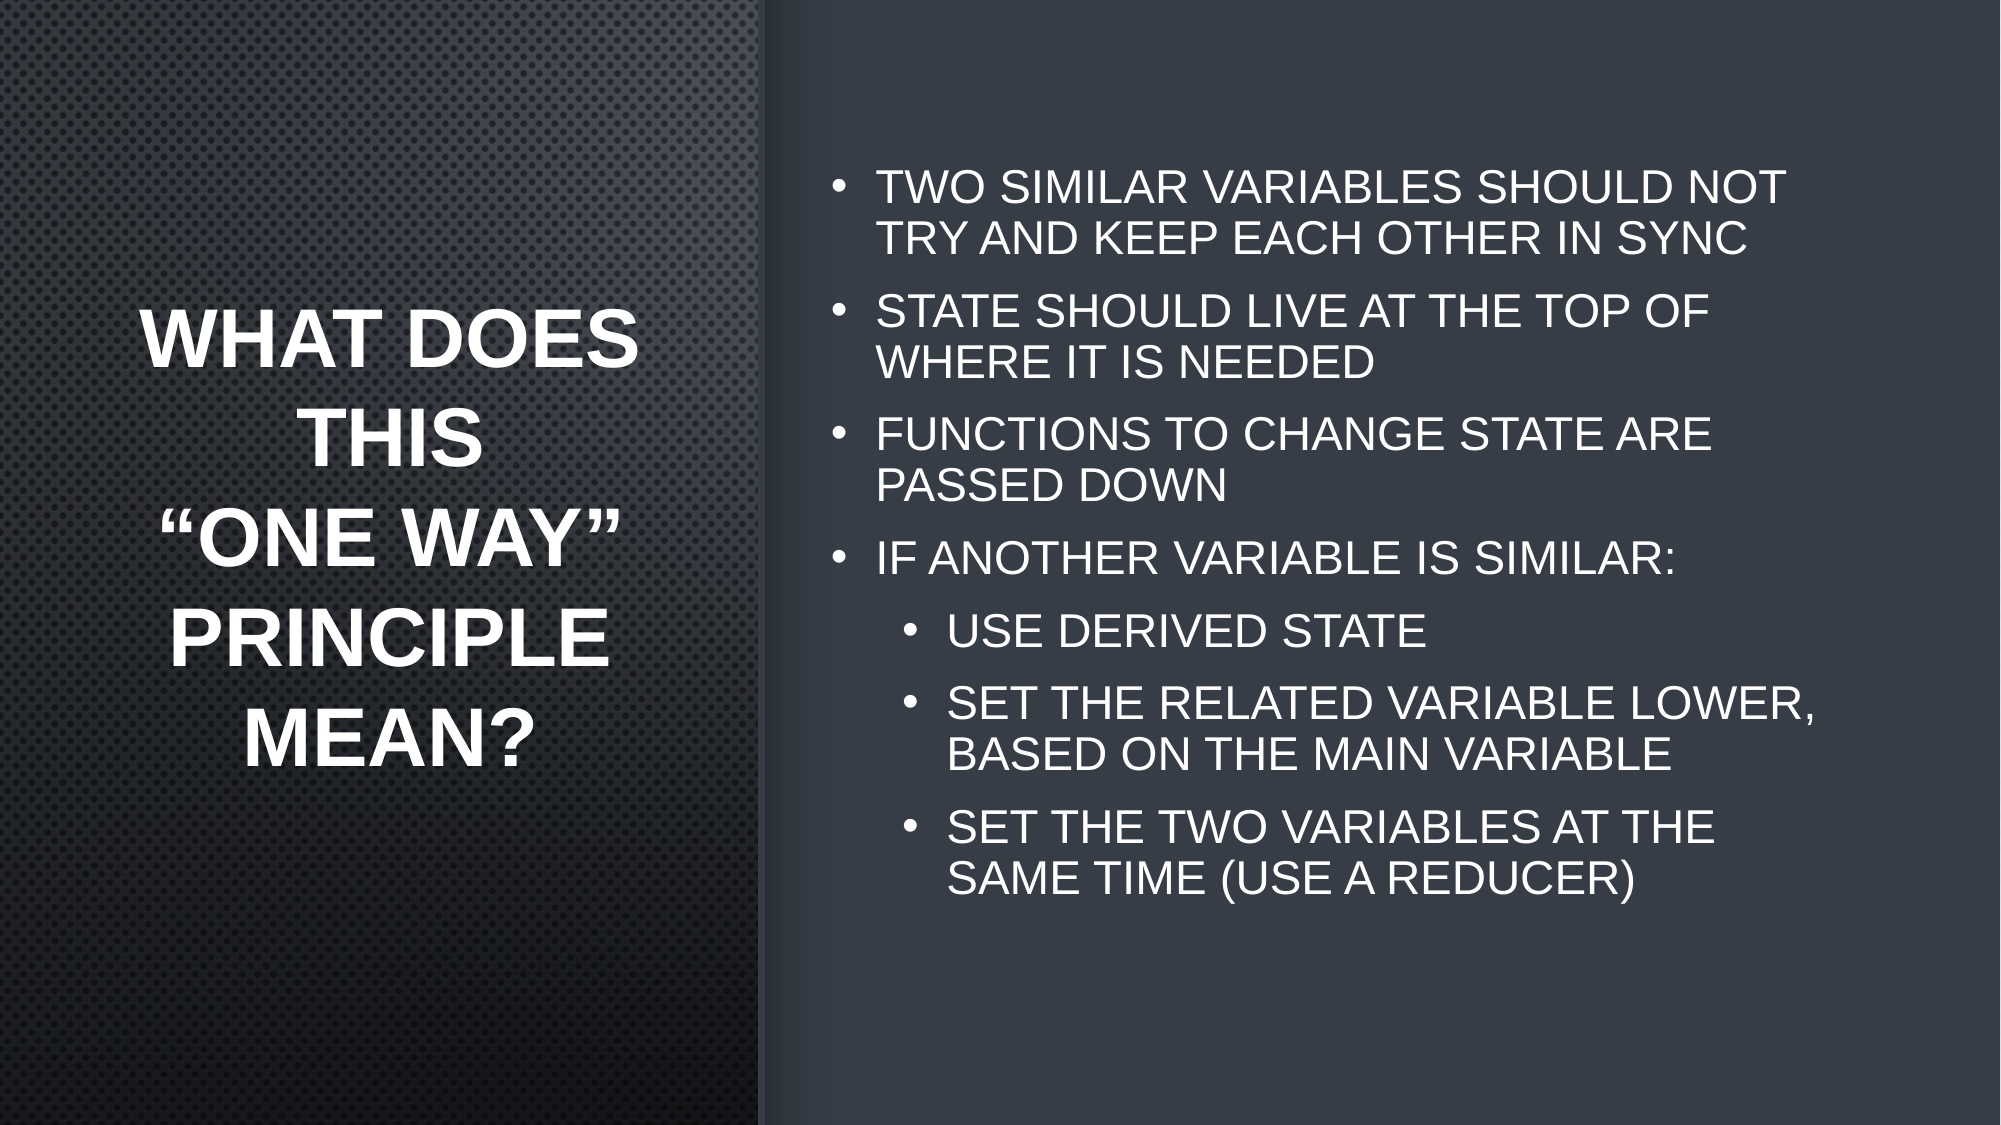

# What does this “one way” principle mean?
Two similar variables should not try and keep each other in sync
State should live at the top of where it is needed
Functions to change state are passed down
If another variable is similar:
Use derived state
Set the related variable lower, based on the main variable
Set the two variables at the same time (use a reducer)